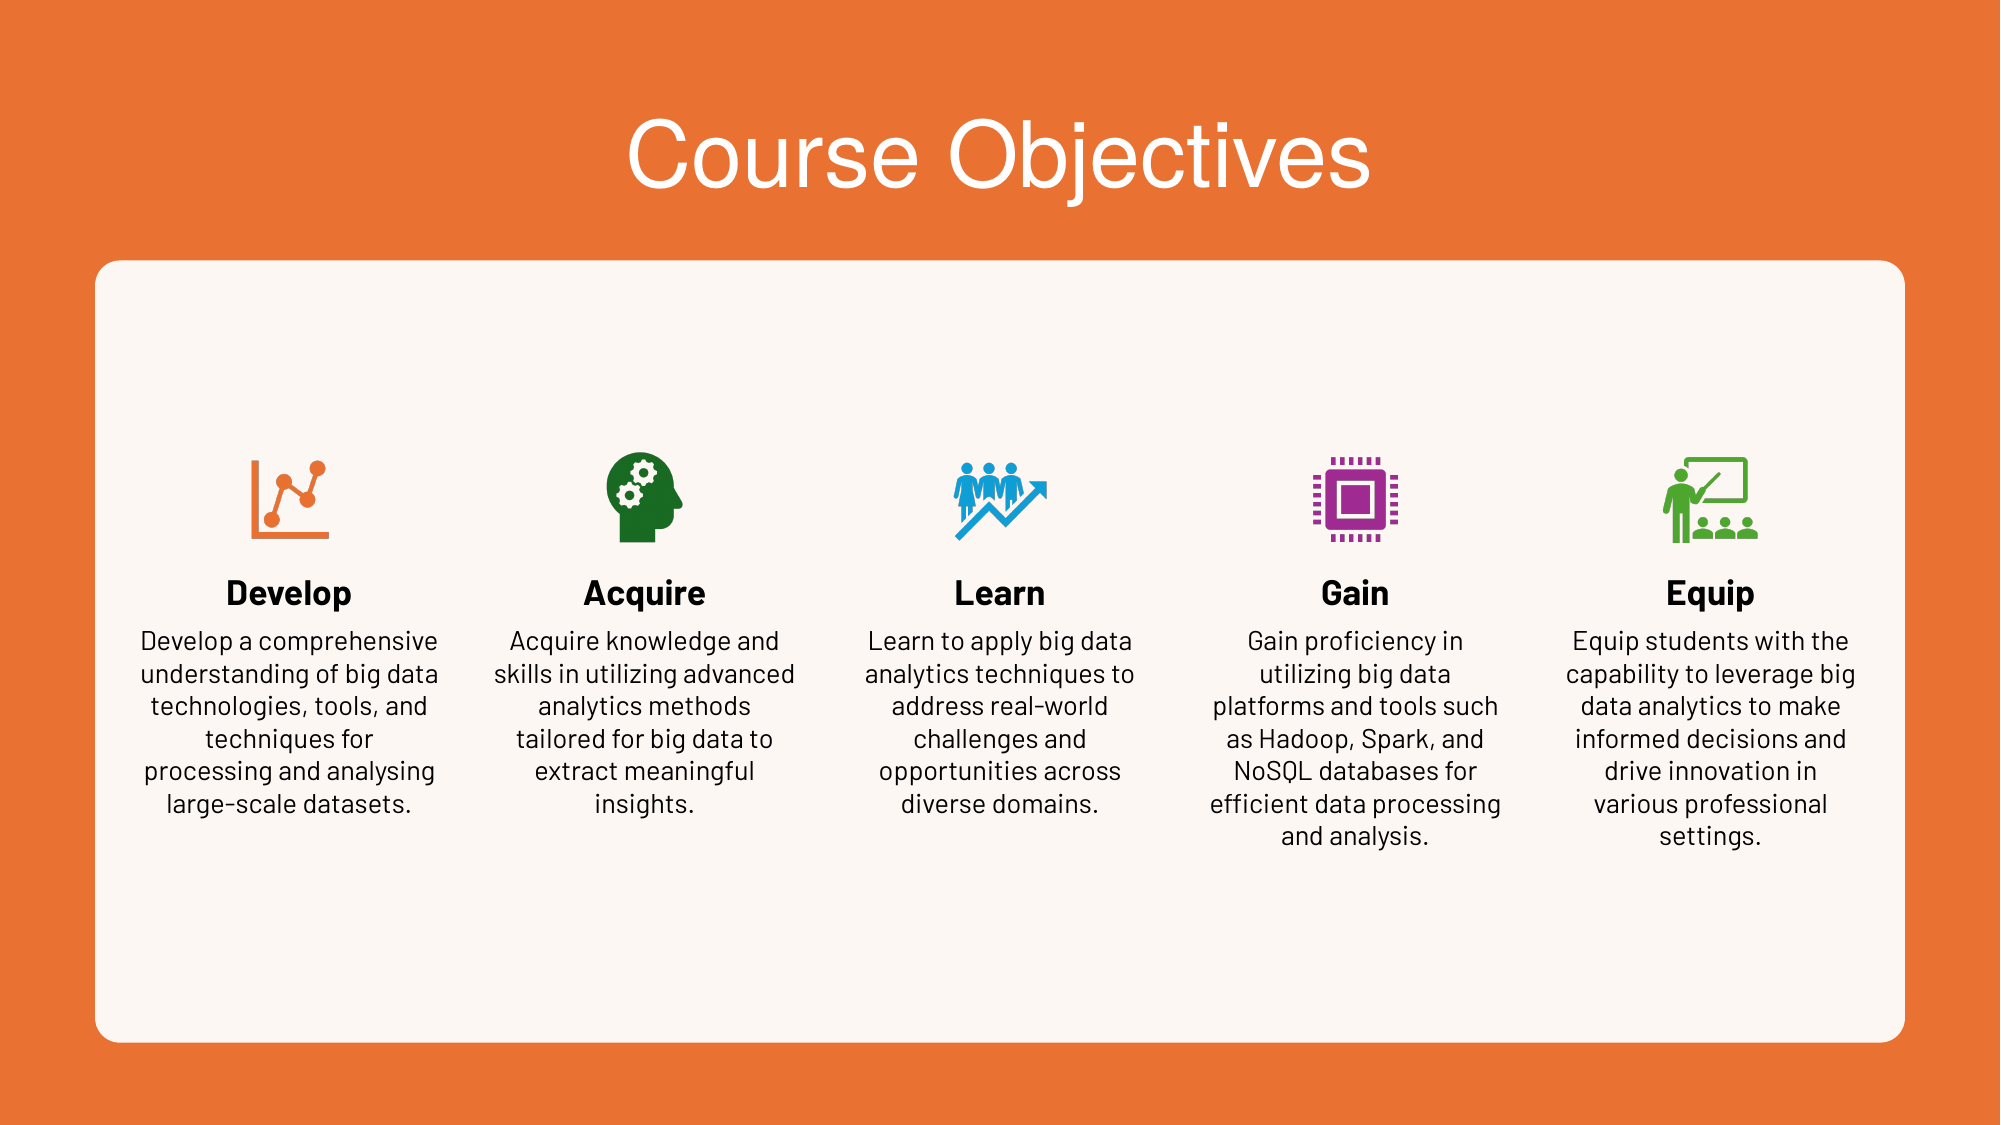

# Course Objectives

Develop
Develop a comprehensive understanding of big data technologies, tools, and techniques for processing and analysing large-scale datasets.
Acquire
Acquire knowledge and skills in utilizing advanced analytics methods tailored for big data to extract meaningful insights.
Learn
Learn to apply big data analytics techniques to address real-world challenges and opportunities across diverse domains.
Gain
Gain proficiency in utilizing big data platforms and tools such as Hadoop, Spark, and NoSQL databases for efficient data processing and analysis.
Equip
Equip students with the capability to leverage big data analytics to make informed decisions and drive innovation in various professional settings.